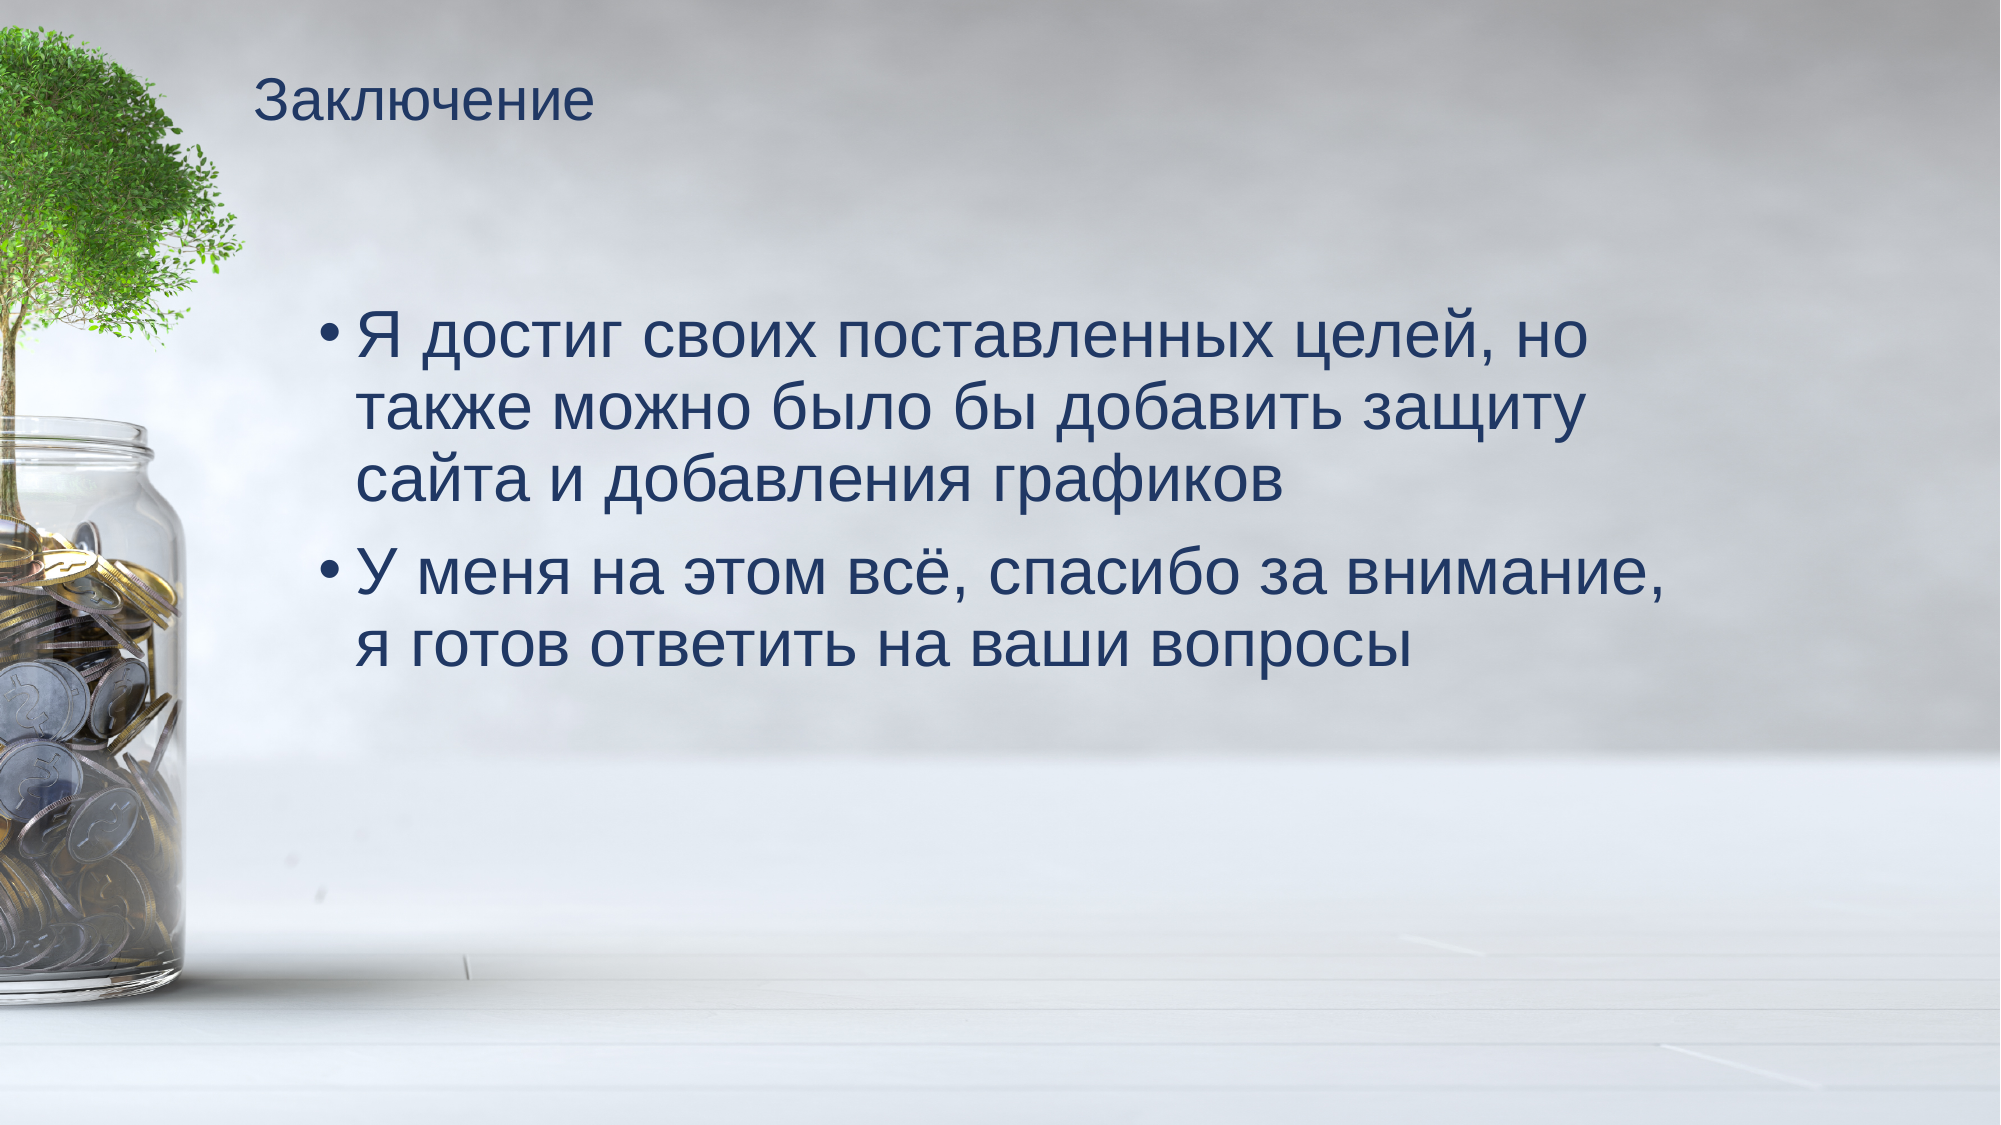

# Заключение
Я достиг своих поставленных целей, но также можно было бы добавить защиту сайта и добавления графиков
У меня на этом всё, спасибо за внимание, я готов ответить на ваши вопросы